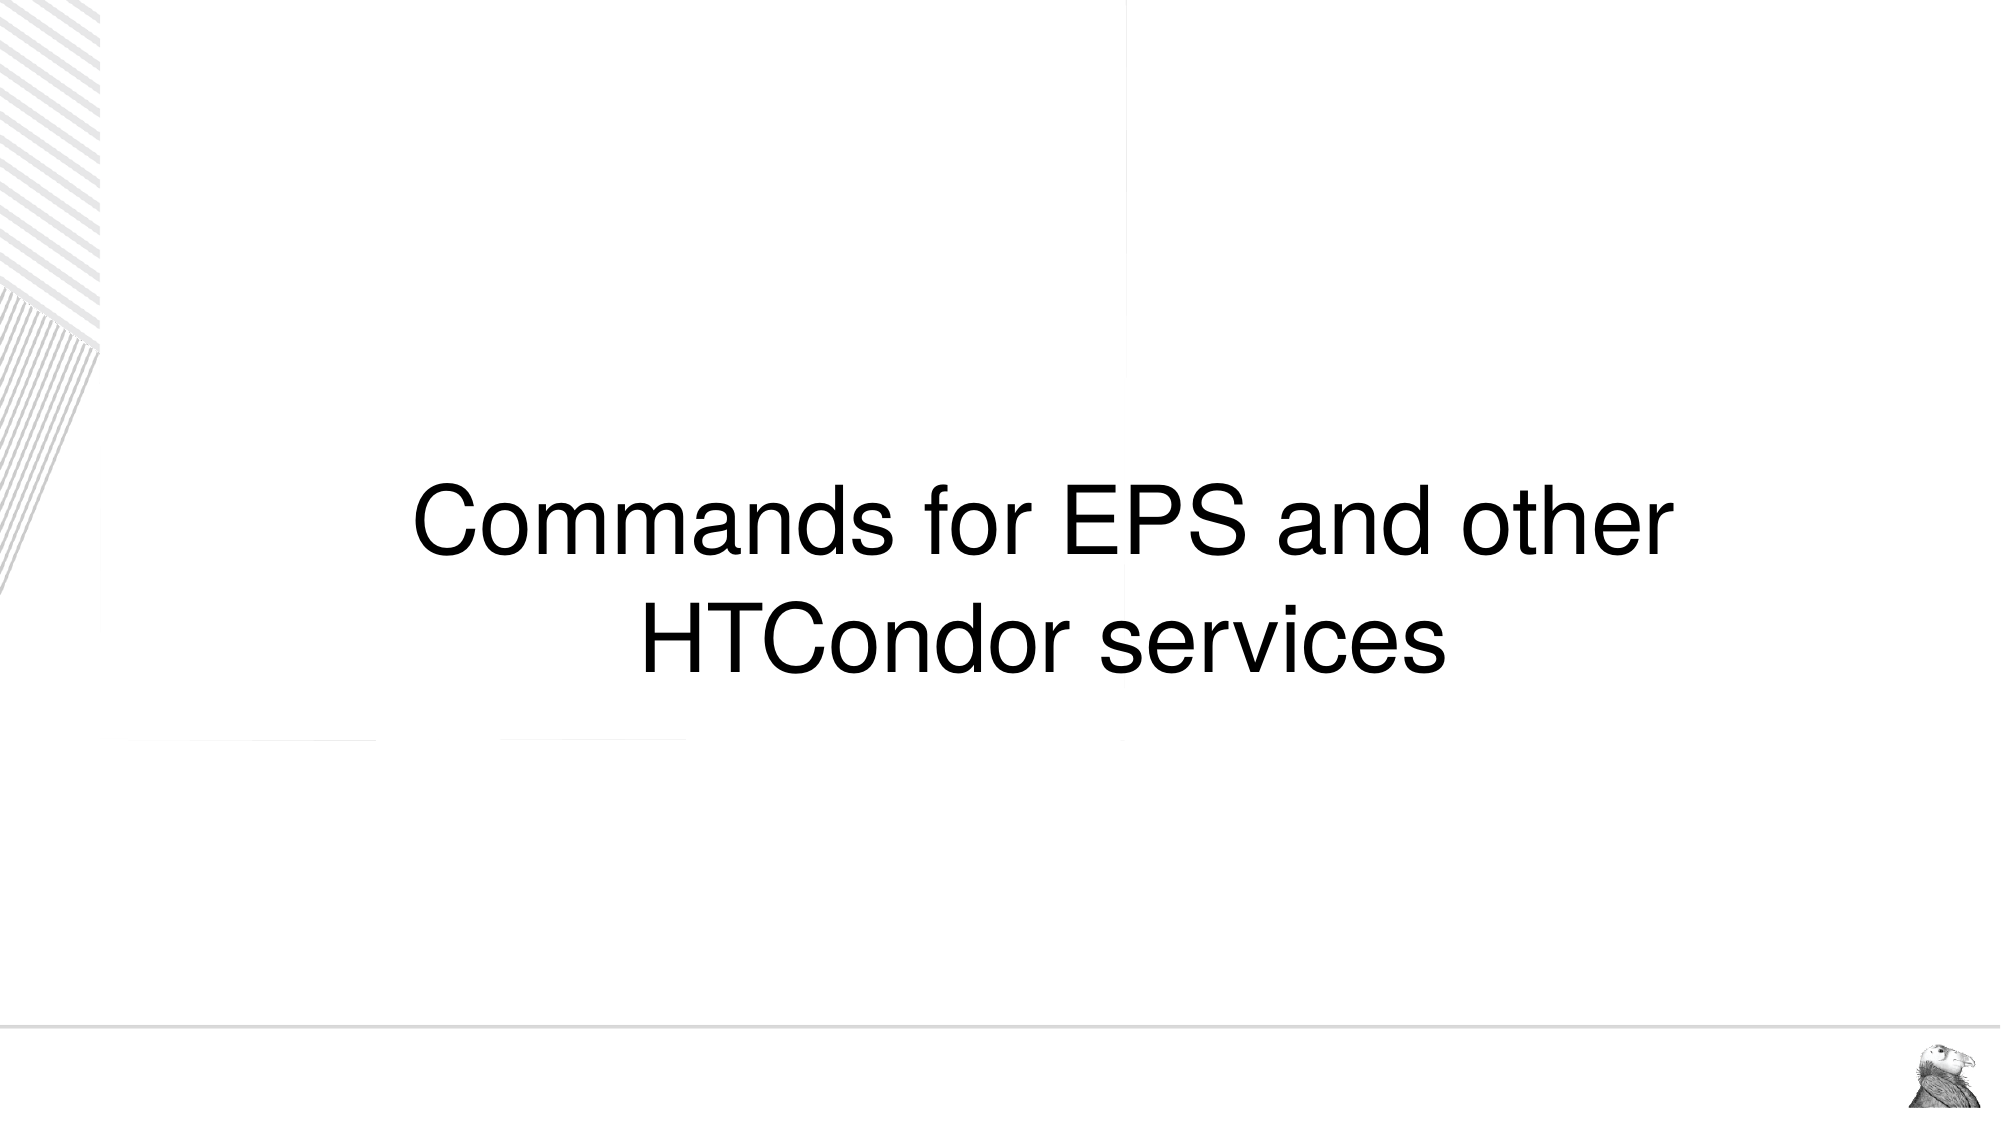

#
Commands for EPS and other
HTCondor services